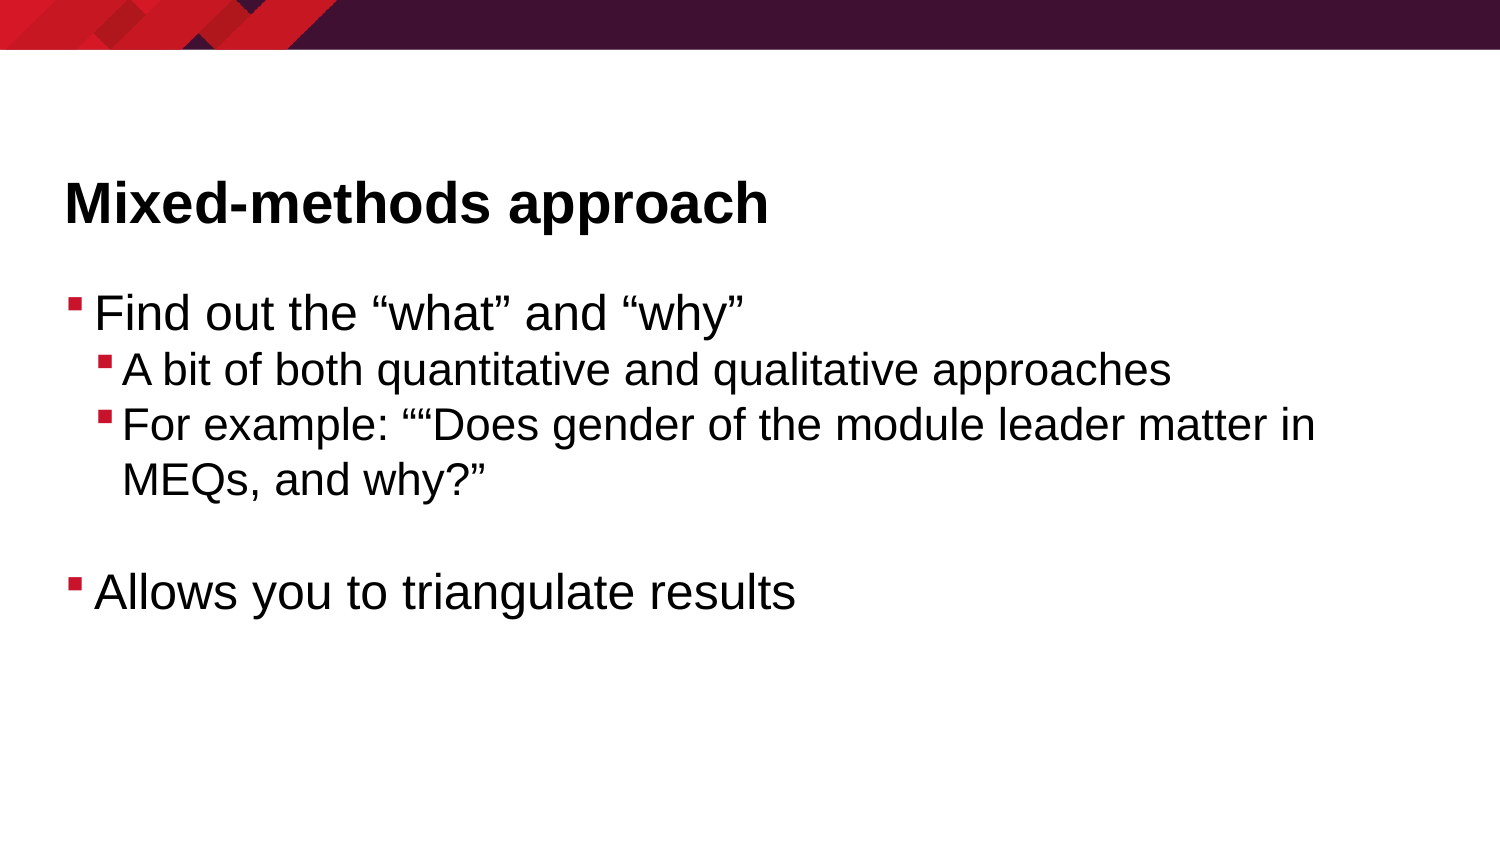

# Mixed-methods approach
Find out the “what” and “why”
A bit of both quantitative and qualitative approaches
For example: ““Does gender of the module leader matter in MEQs, and why?”

Allows you to triangulate results